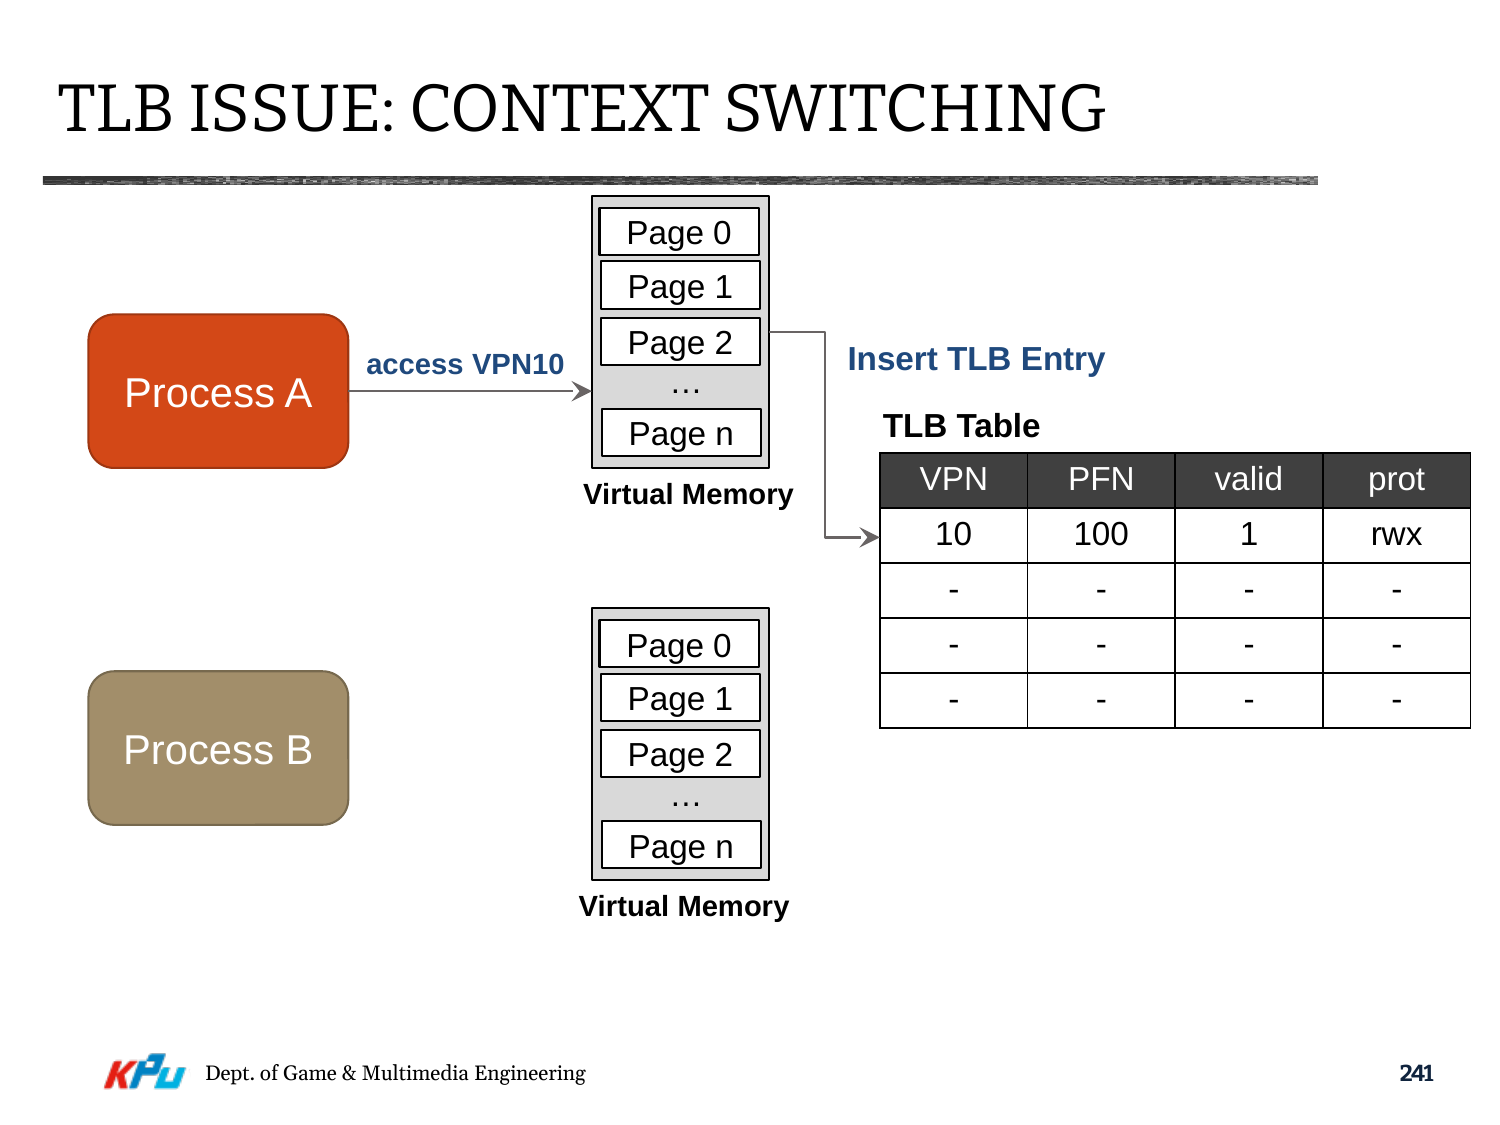

# TLB Issue: Context Switching

Page 0
Page 1
Process A
Page 2
Insert TLB Entry
access VPN10
…
TLB Table
Page n
| VPN | PFN | valid | prot |
| --- | --- | --- | --- |
| 10 | 100 | 1 | rwx |
| - | - | - | - |
| - | - | - | - |
| - | - | - | - |
Virtual Memory

Page 0
Process B
Page 1
Page 2
…
Page n
Virtual Memory
Dept. of Game & Multimedia Engineering
241